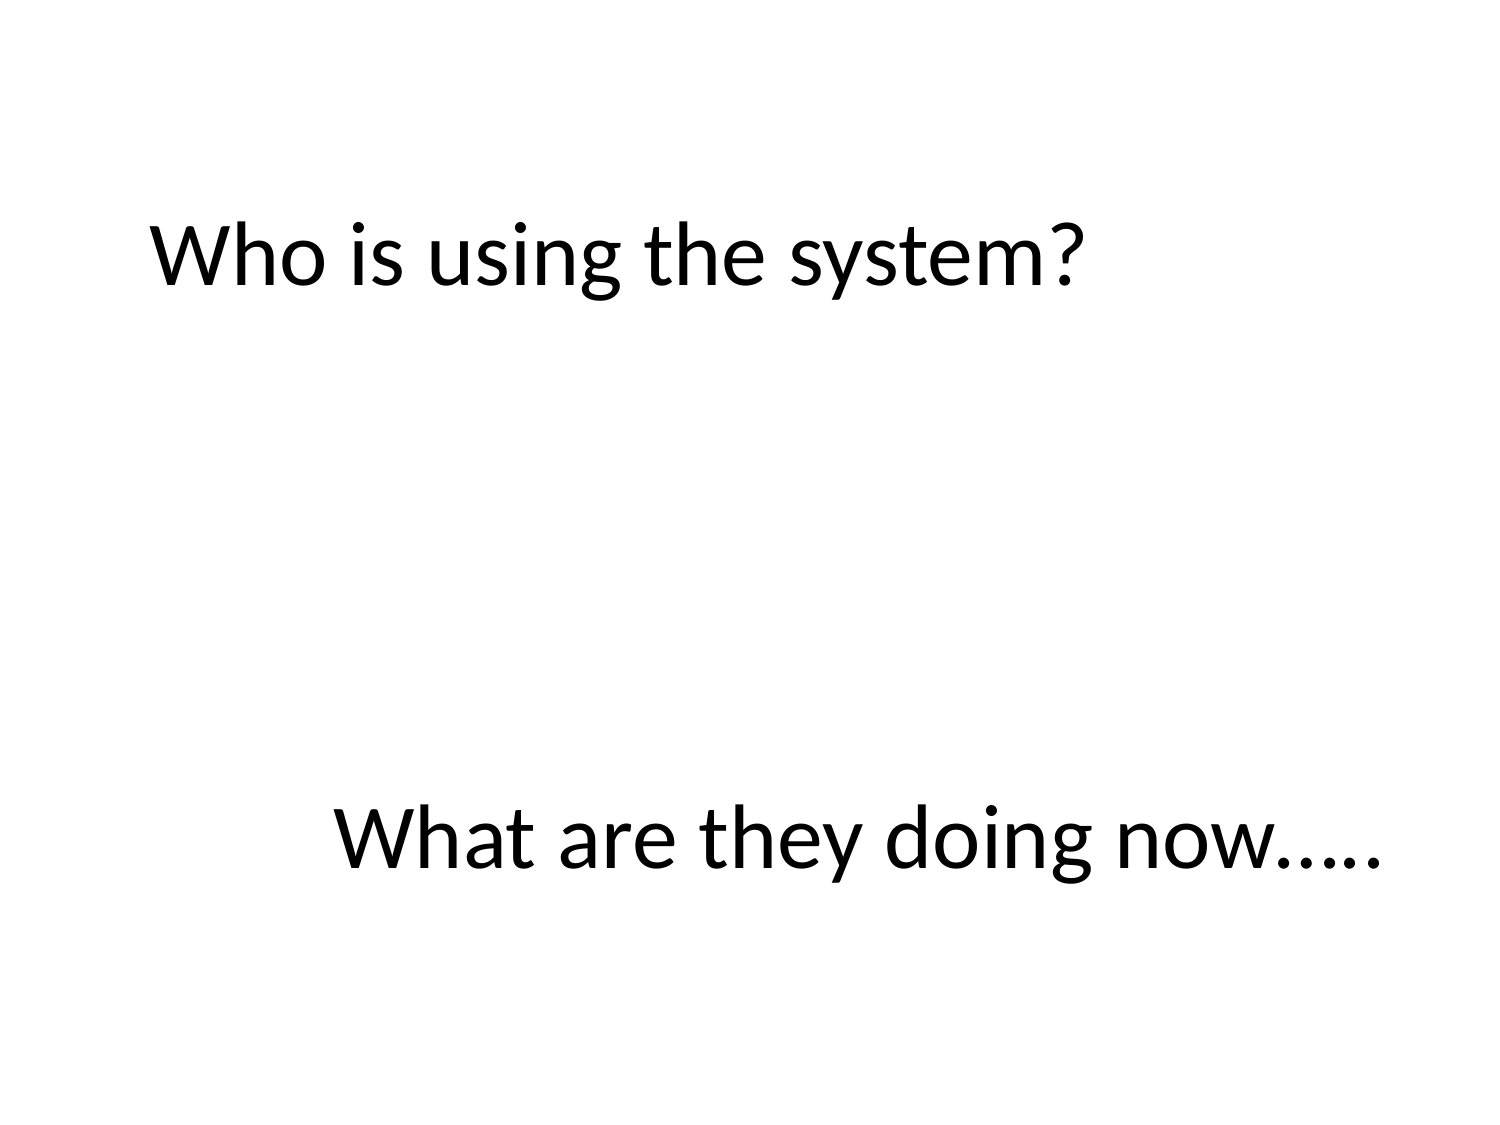

# Who is using the system?
What are they doing now…..